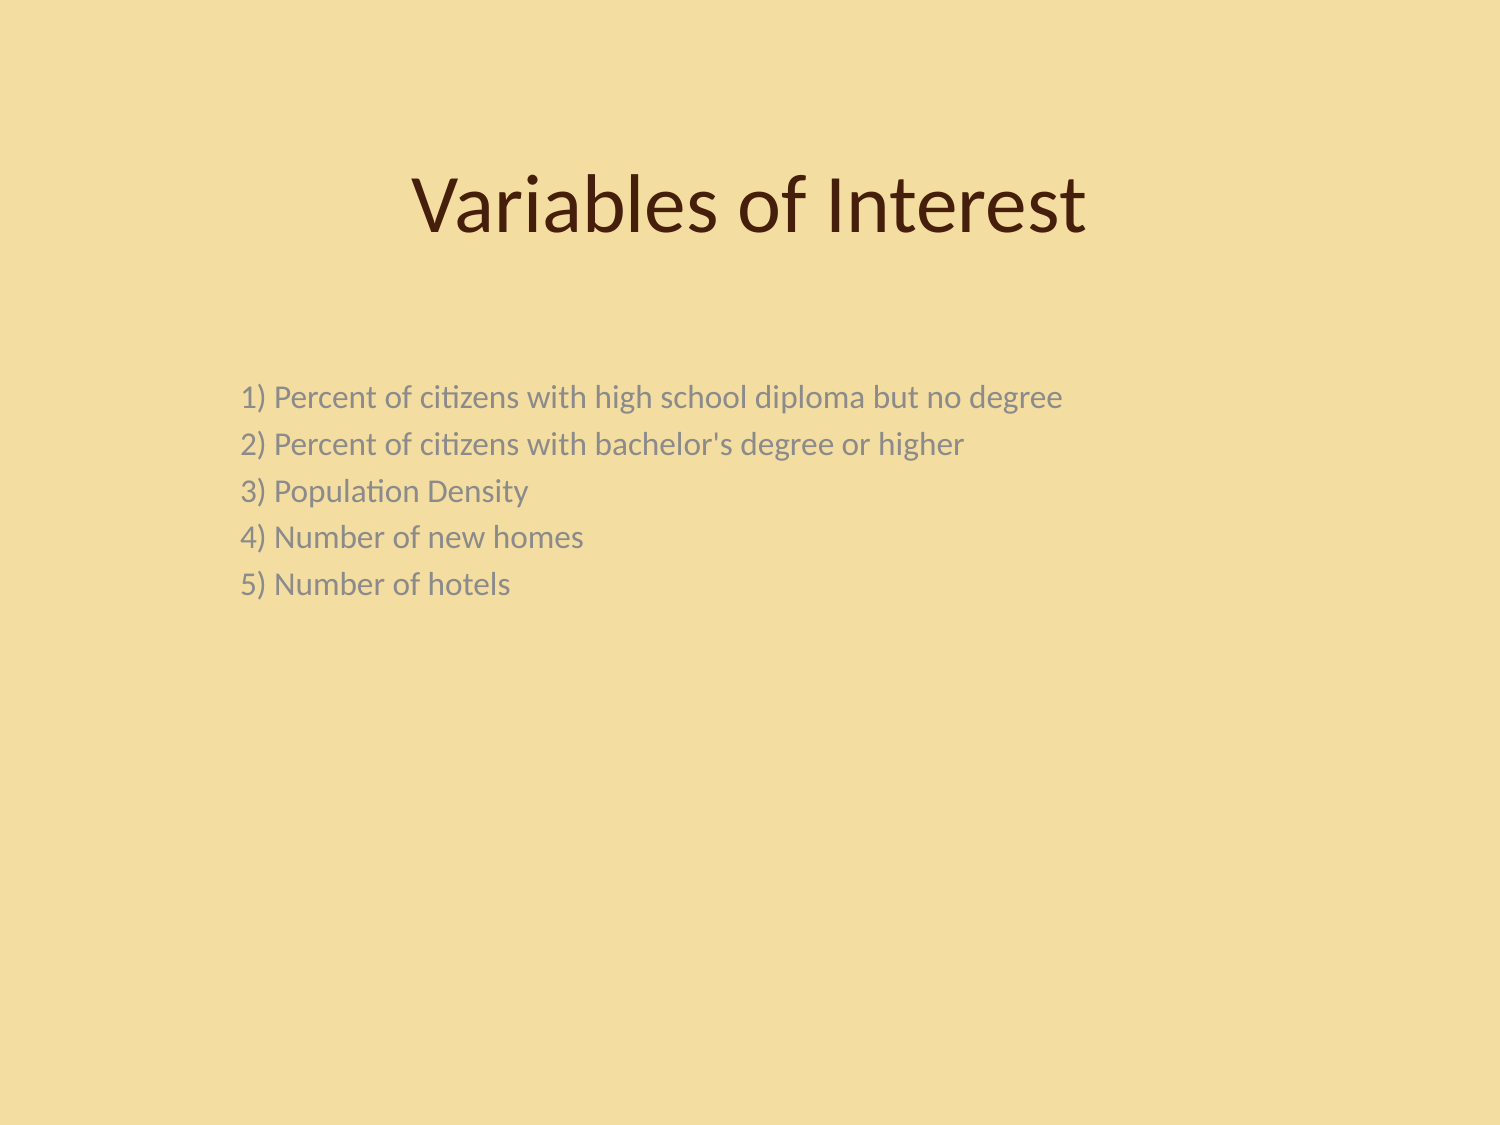

# Variables of Interest
1) Percent of citizens with high school diploma but no degree
2) Percent of citizens with bachelor's degree or higher
3) Population Density
4) Number of new homes
5) Number of hotels